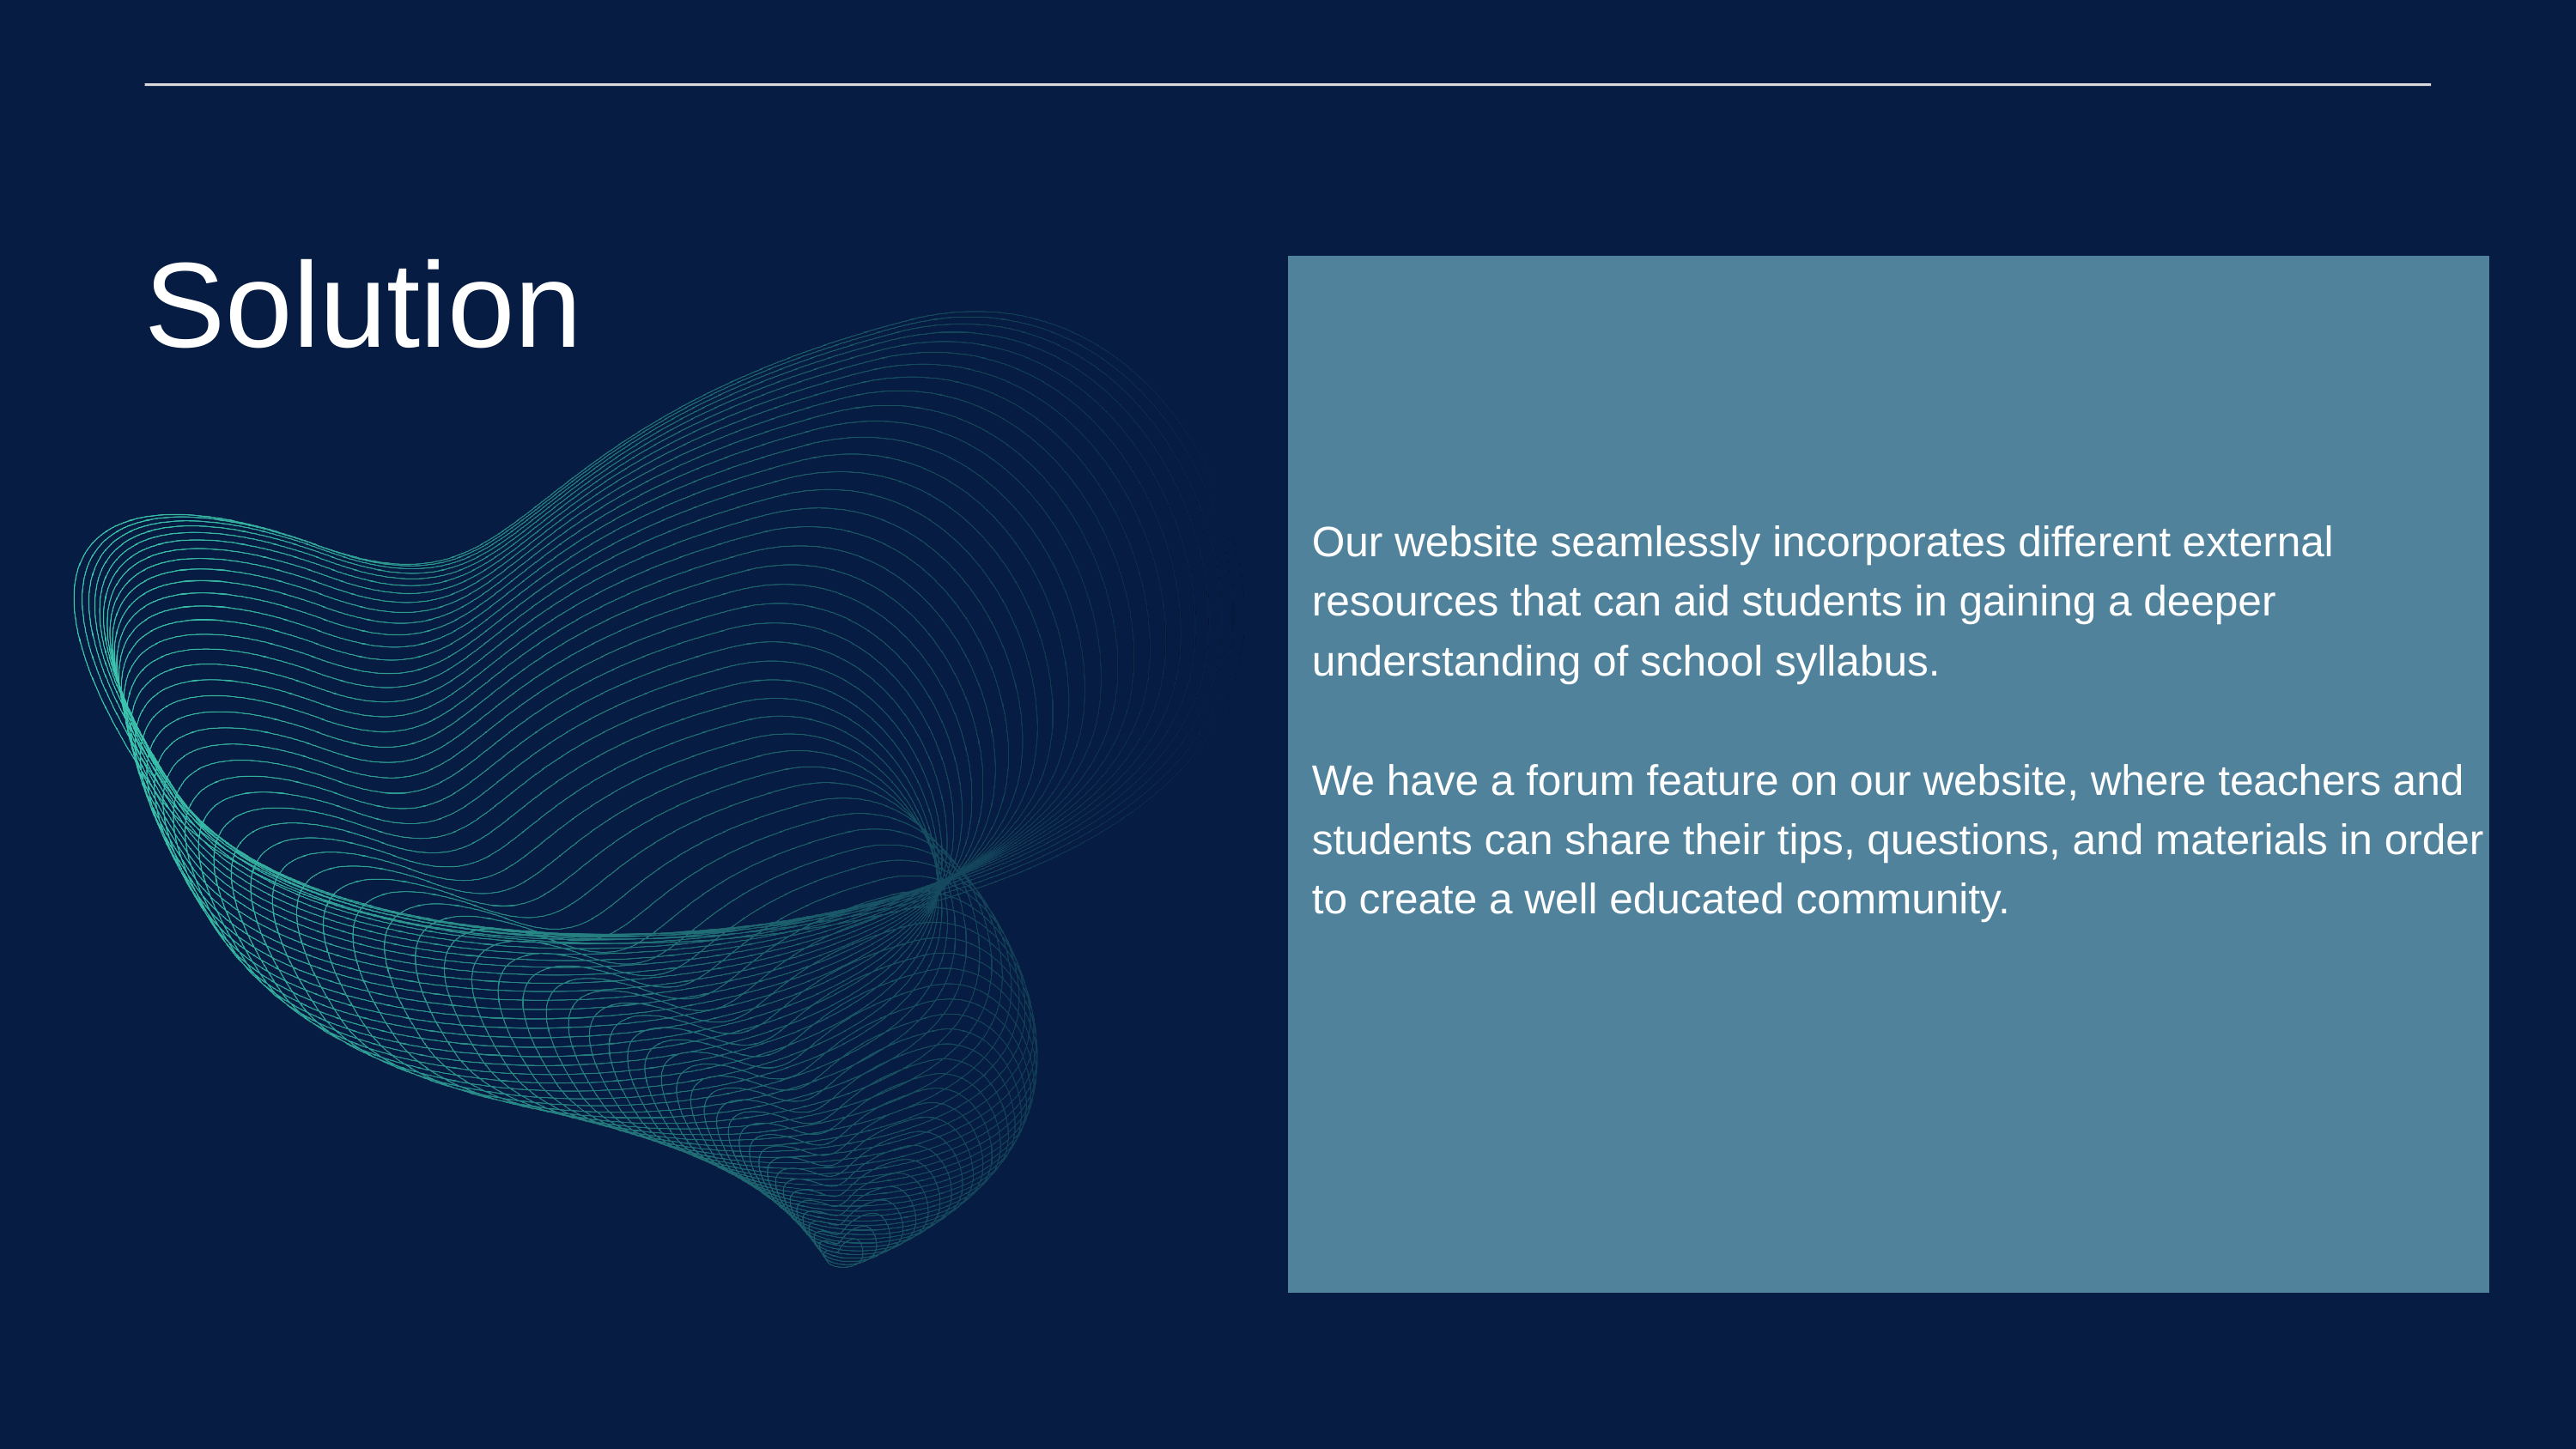

Solution

Our website seamlessly incorporates different external resources that can aid students in gaining a deeper understanding of school syllabus.

We have a forum feature on our website, where teachers and students can share their tips, questions, and materials in order to create a well educated community.